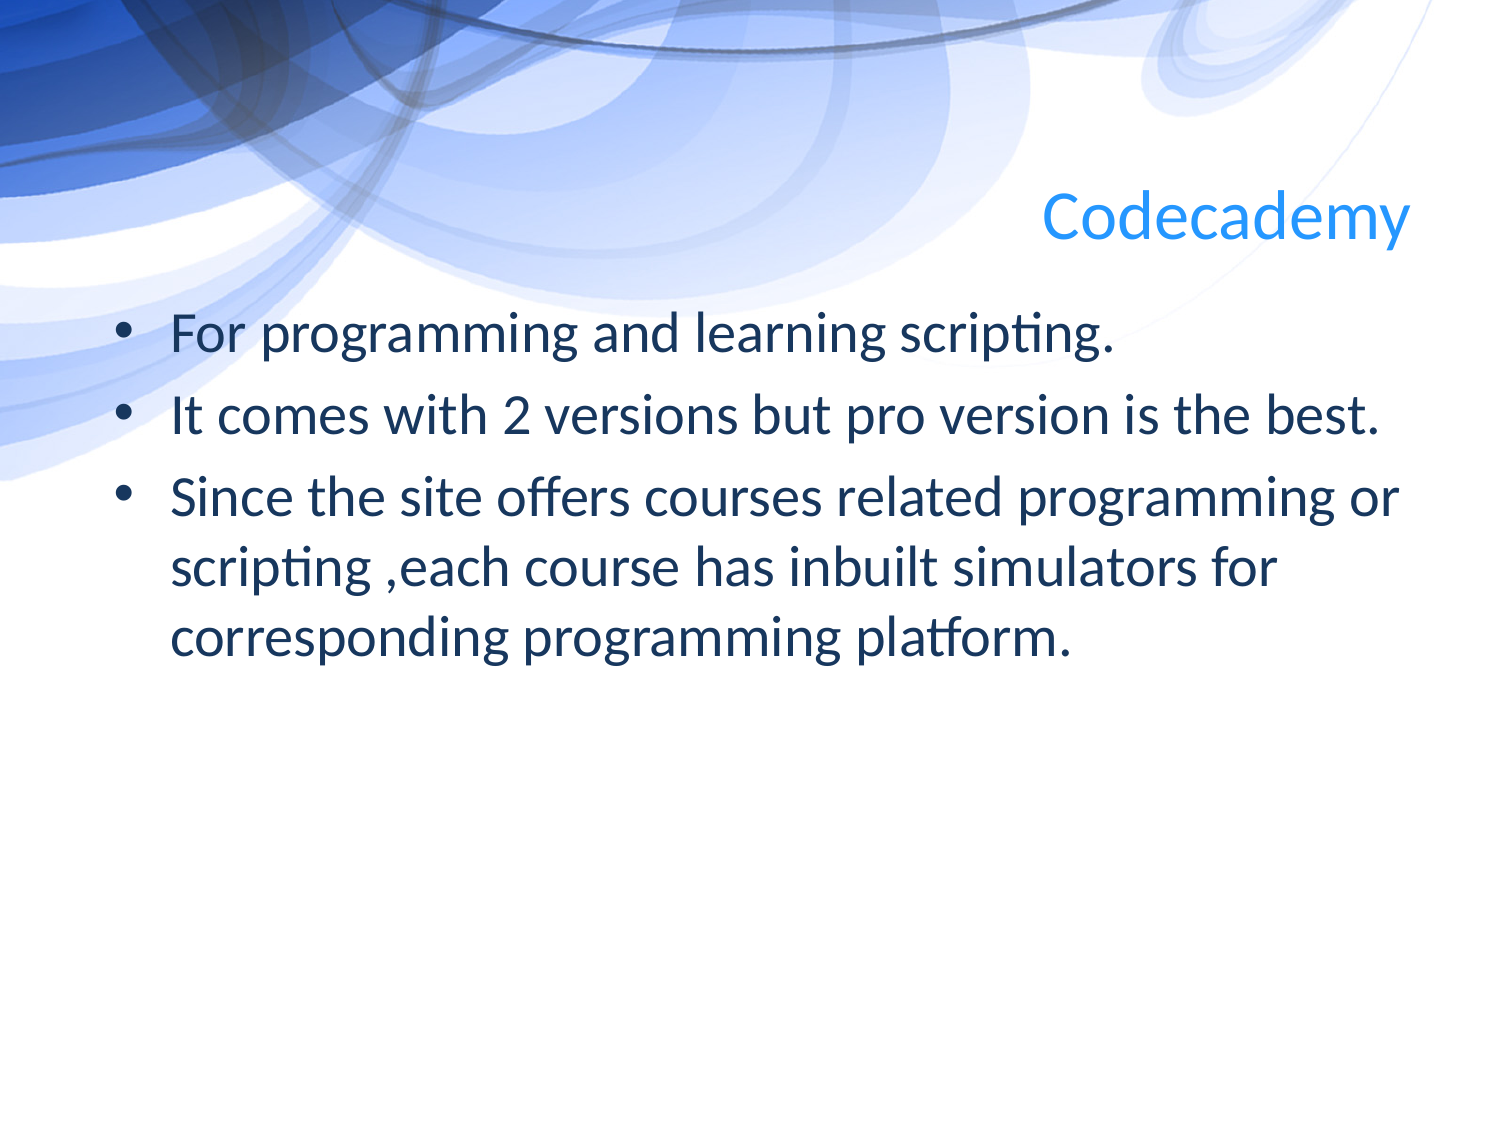

# Codecademy
For programming and learning scripting.
It comes with 2 versions but pro version is the best.
Since the site offers courses related programming or scripting ,each course has inbuilt simulators for corresponding programming platform.